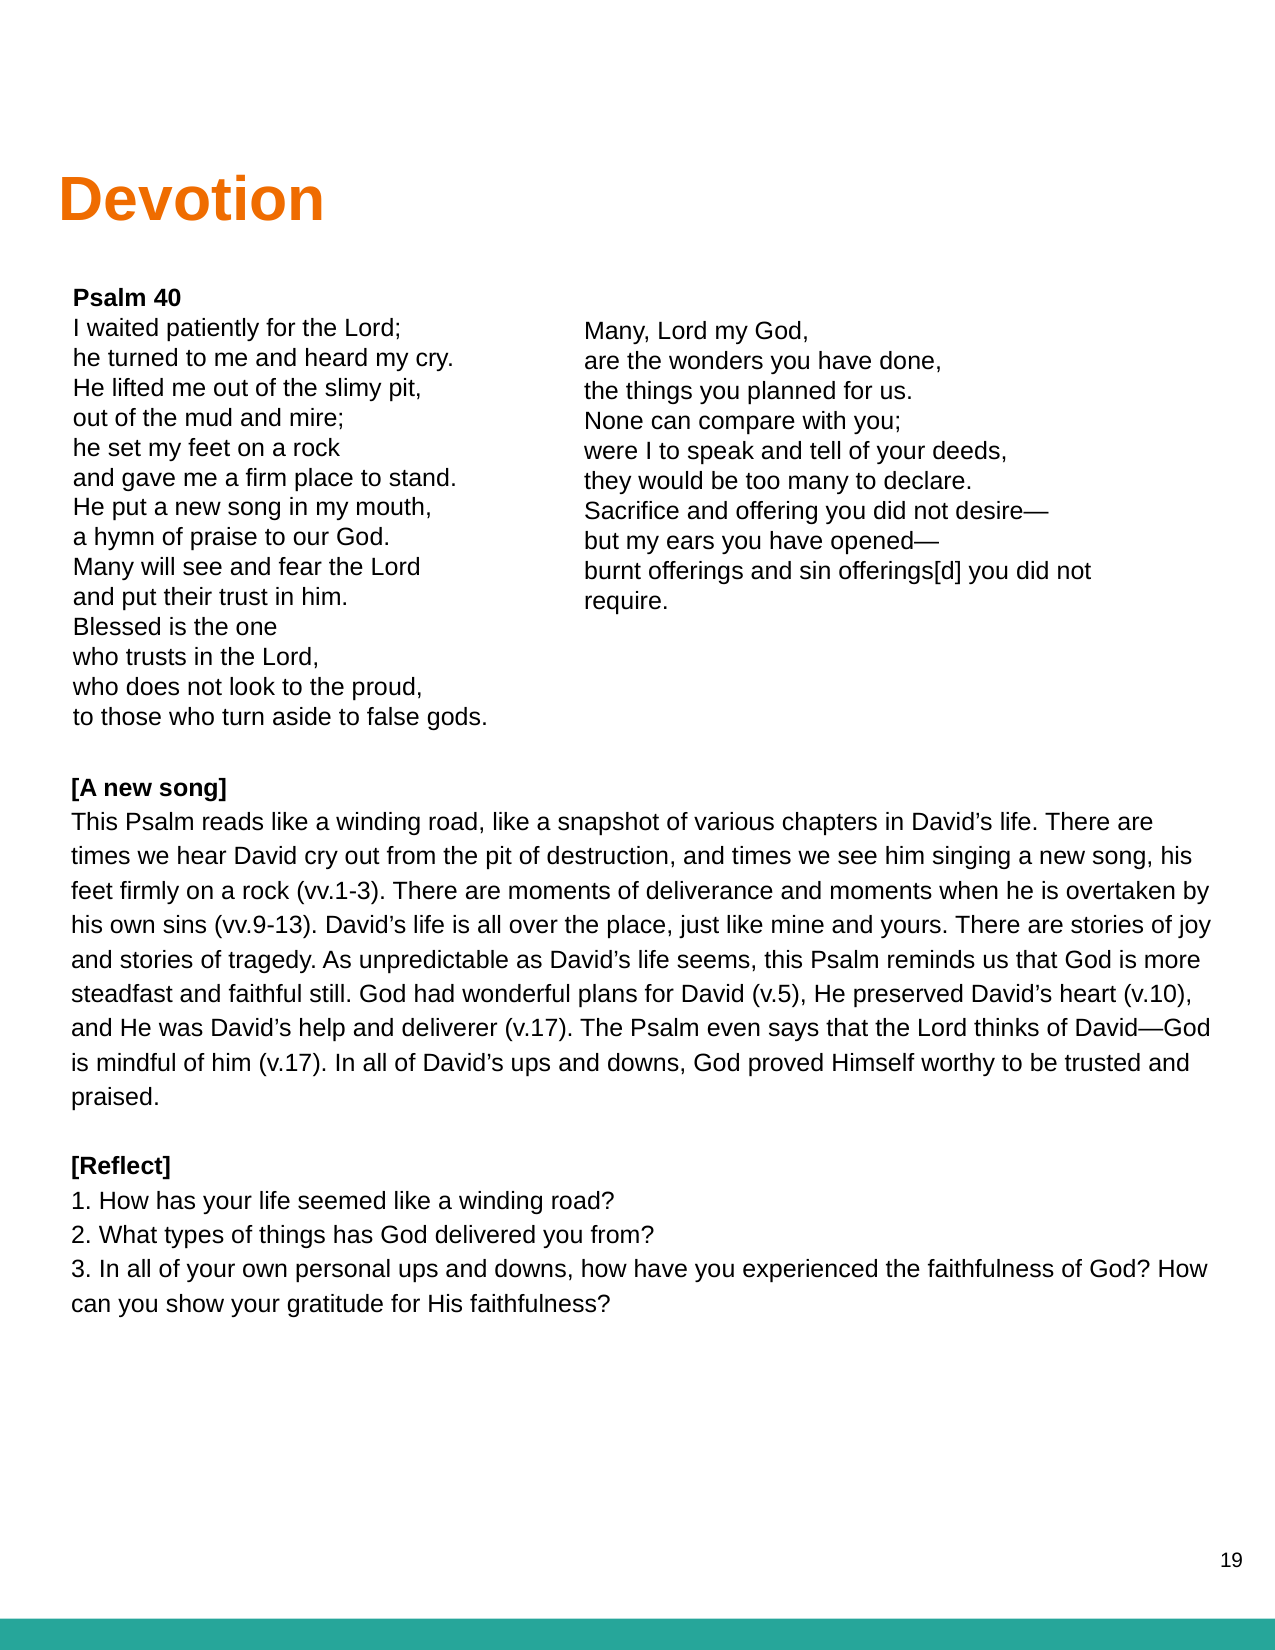

# Devotion
Psalm 40
I waited patiently for the Lord;
he turned to me and heard my cry.
He lifted me out of the slimy pit,
out of the mud and mire;
he set my feet on a rock
and gave me a firm place to stand.
He put a new song in my mouth,
a hymn of praise to our God.
Many will see and fear the Lord
and put their trust in him.
Blessed is the one
who trusts in the Lord,
who does not look to the proud,
to those who turn aside to false gods.
Many, Lord my God,
are the wonders you have done,
the things you planned for us.
None can compare with you;
were I to speak and tell of your deeds,
they would be too many to declare.
Sacrifice and offering you did not desire—
but my ears you have opened—
burnt offerings and sin offerings[d] you did not require.
[A new song]
This Psalm reads like a winding road, like a snapshot of various chapters in David’s life. There are times we hear David cry out from the pit of destruction, and times we see him singing a new song, his feet firmly on a rock (vv.1-3). There are moments of deliverance and moments when he is overtaken by his own sins (vv.9-13). David’s life is all over the place, just like mine and yours. There are stories of joy and stories of tragedy. As unpredictable as David’s life seems, this Psalm reminds us that God is more steadfast and faithful still. God had wonderful plans for David (v.5), He preserved David’s heart (v.10), and He was David’s help and deliverer (v.17). The Psalm even says that the Lord thinks of David—God is mindful of him (v.17). In all of David’s ups and downs, God proved Himself worthy to be trusted and praised.
[Reflect]
1. How has your life seemed like a winding road?
2. What types of things has God delivered you from?
3. In all of your own personal ups and downs, how have you experienced the faithfulness of God? How can you show your gratitude for His faithfulness?
19